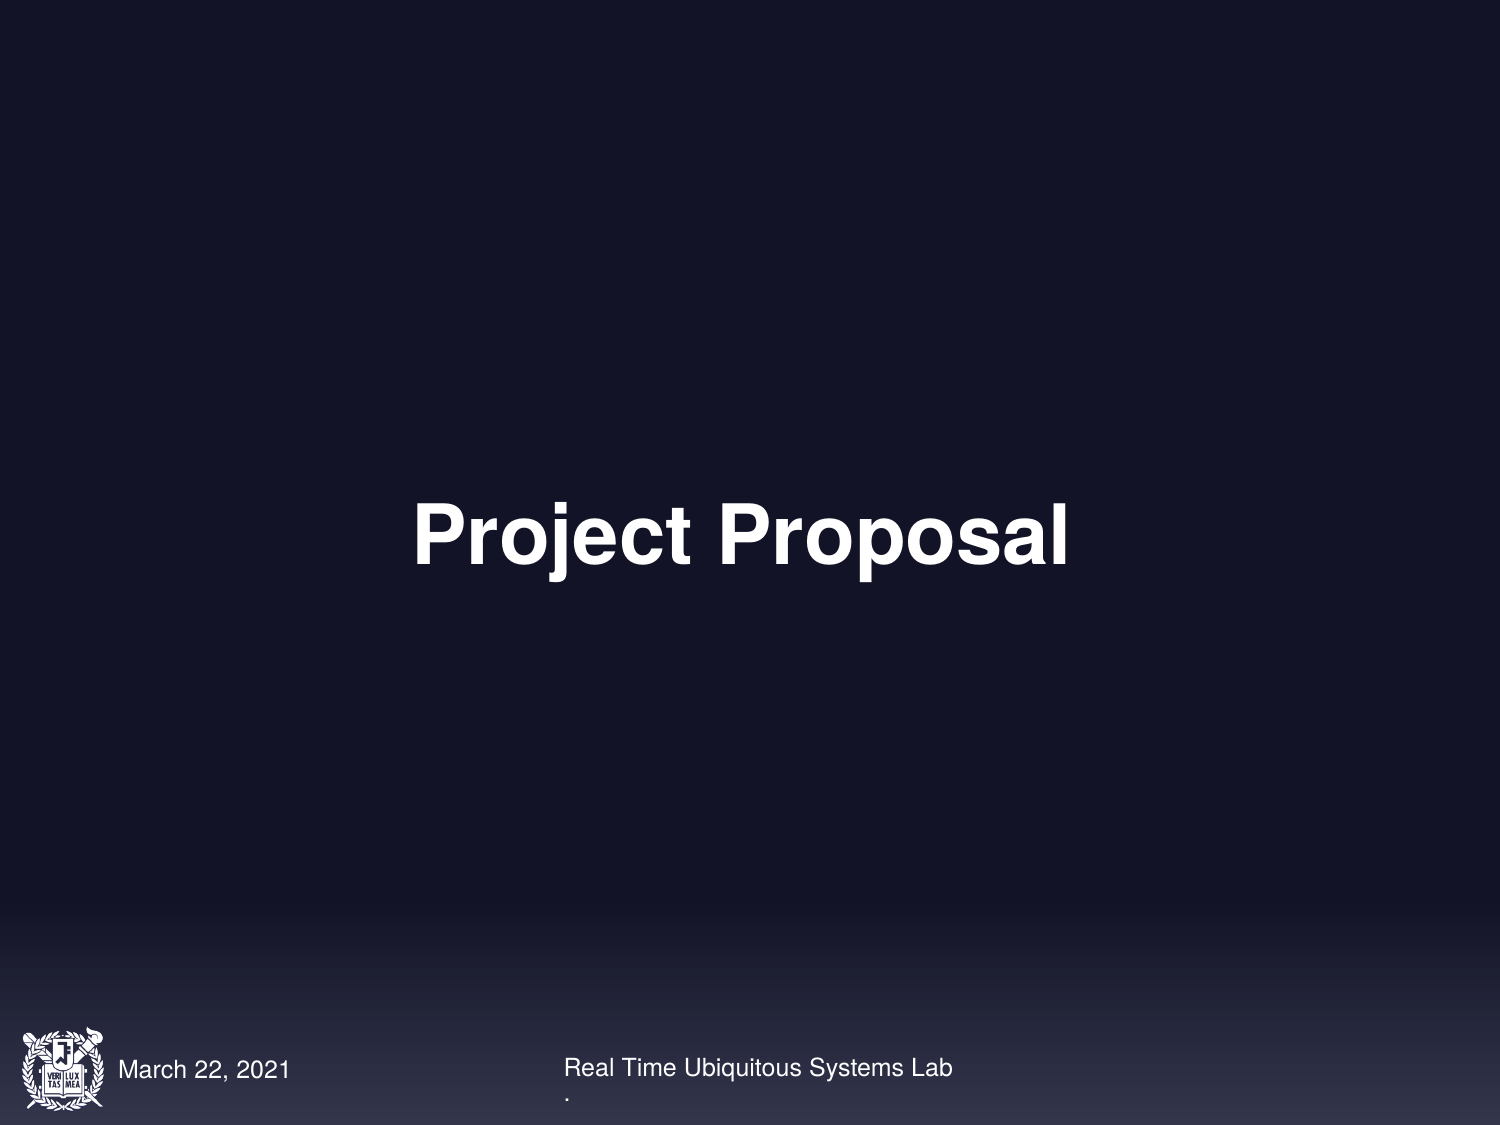

# Project Proposal
Real Time Ubiquitous Systems Lab.
March 22, 2021